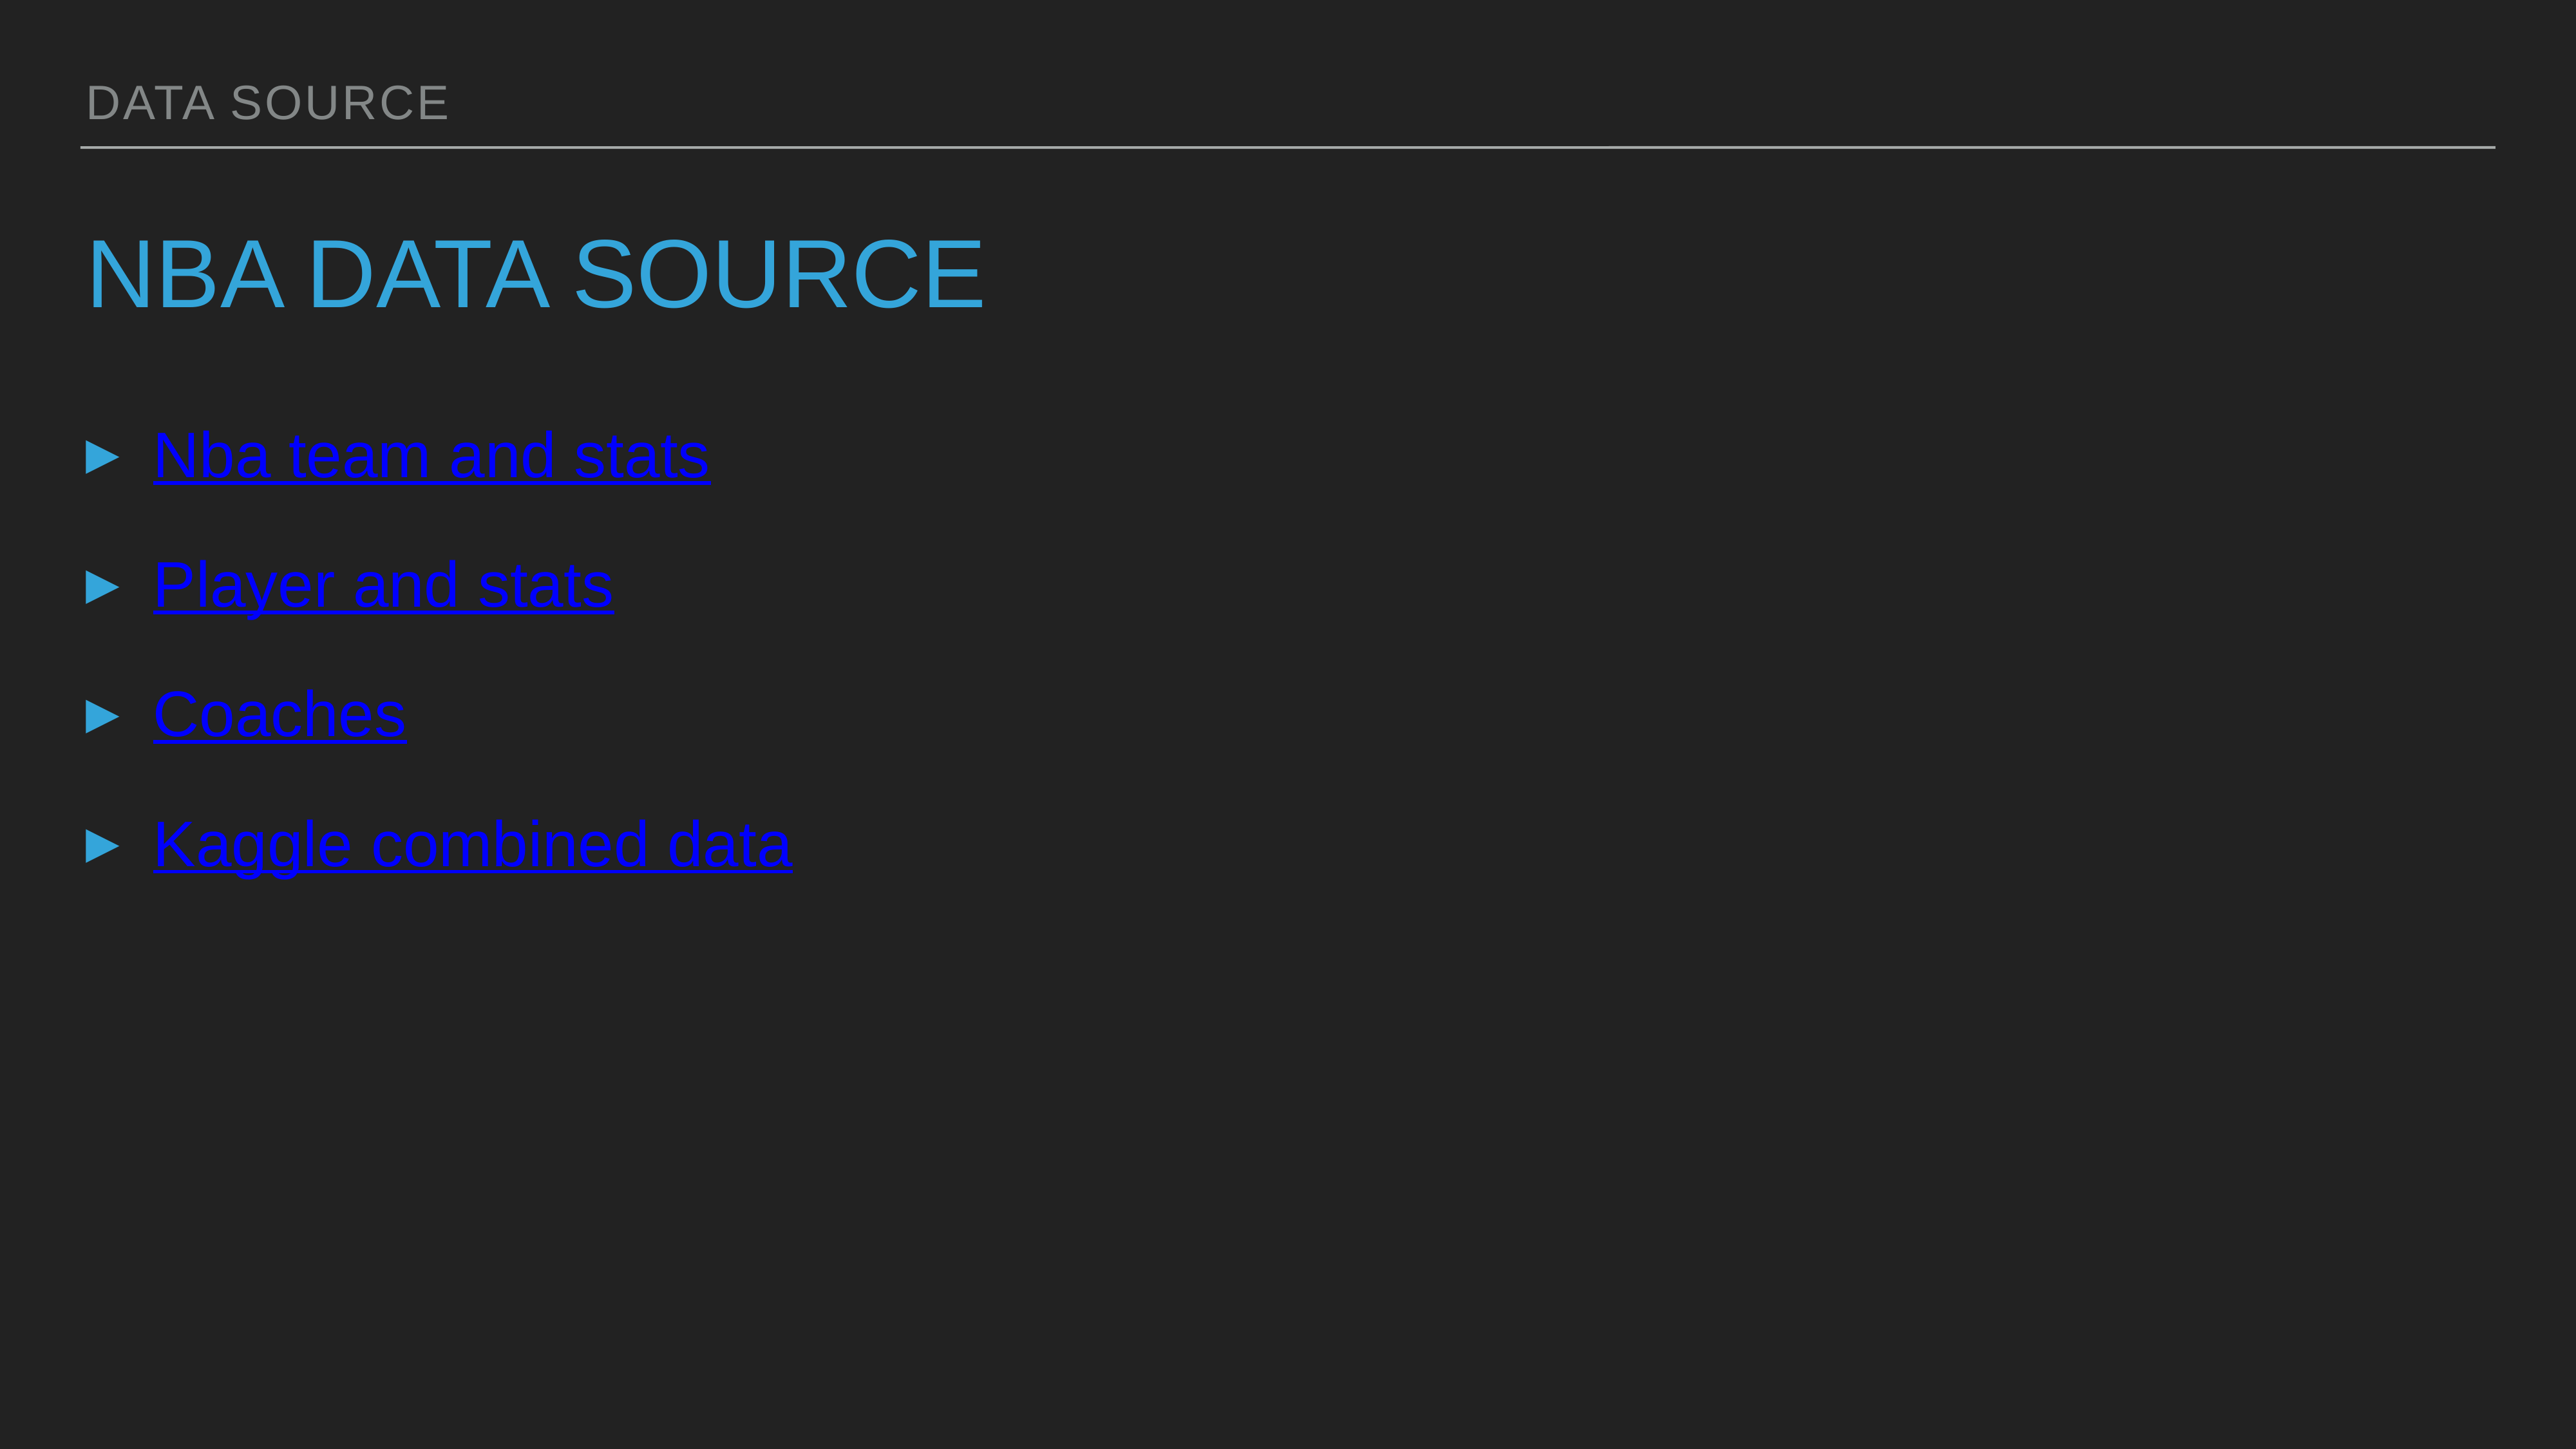

Data Source
# Nba data source
Nba team and stats
Player and stats
Coaches
Kaggle combined data